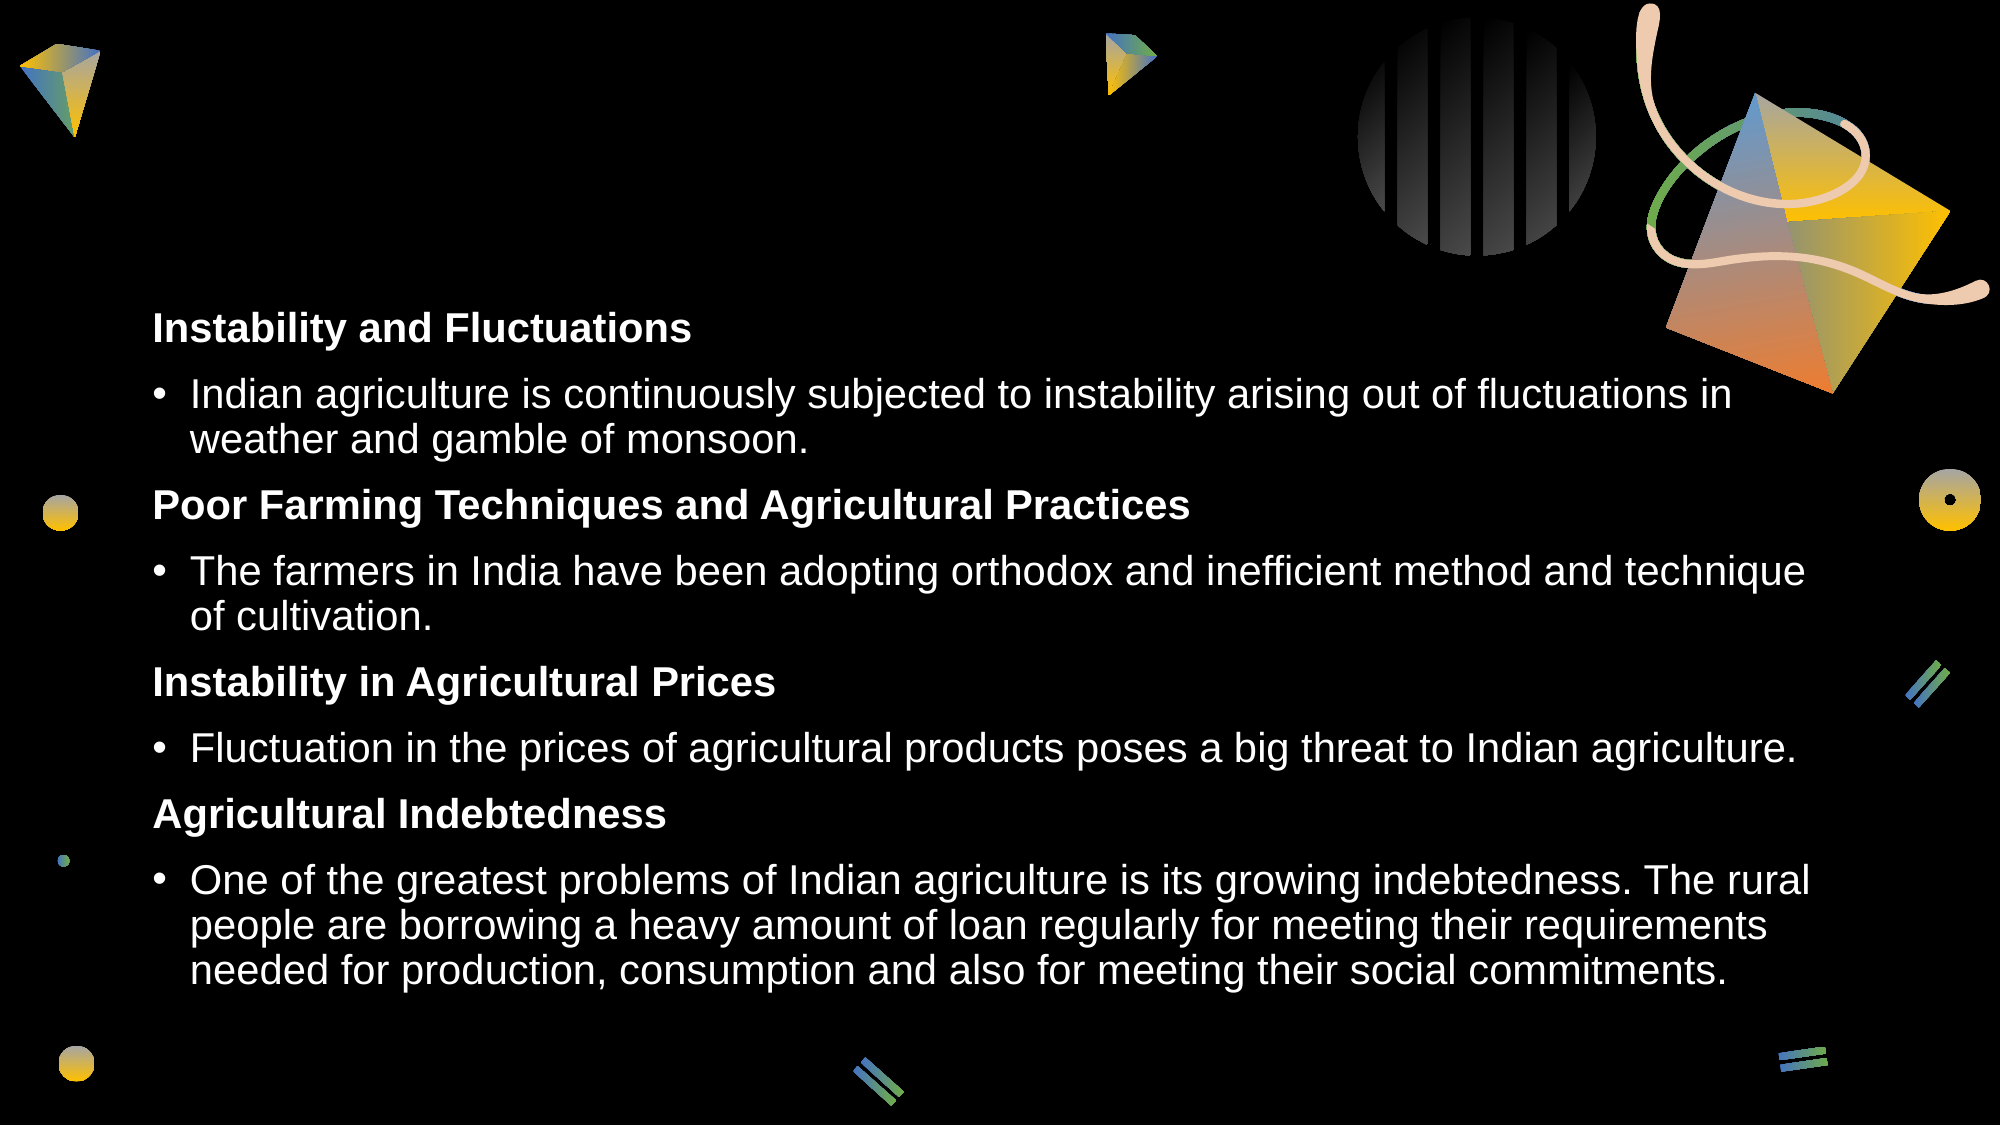

Instability and Fluctuations
Indian agriculture is continuously subjected to instability arising out of fluctuations in weather and gamble of monsoon.
Poor Farming Techniques and Agricultural Practices
The farmers in India have been adopting orthodox and inefficient method and technique of cultivation.
Instability in Agricultural Prices
Fluctuation in the prices of agricultural products poses a big threat to Indian agriculture.
Agricultural Indebtedness
One of the greatest problems of Indian agriculture is its growing indebtedness. The rural people are borrowing a heavy amount of loan regularly for meeting their requirements needed for production, consumption and also for meeting their social commitments.